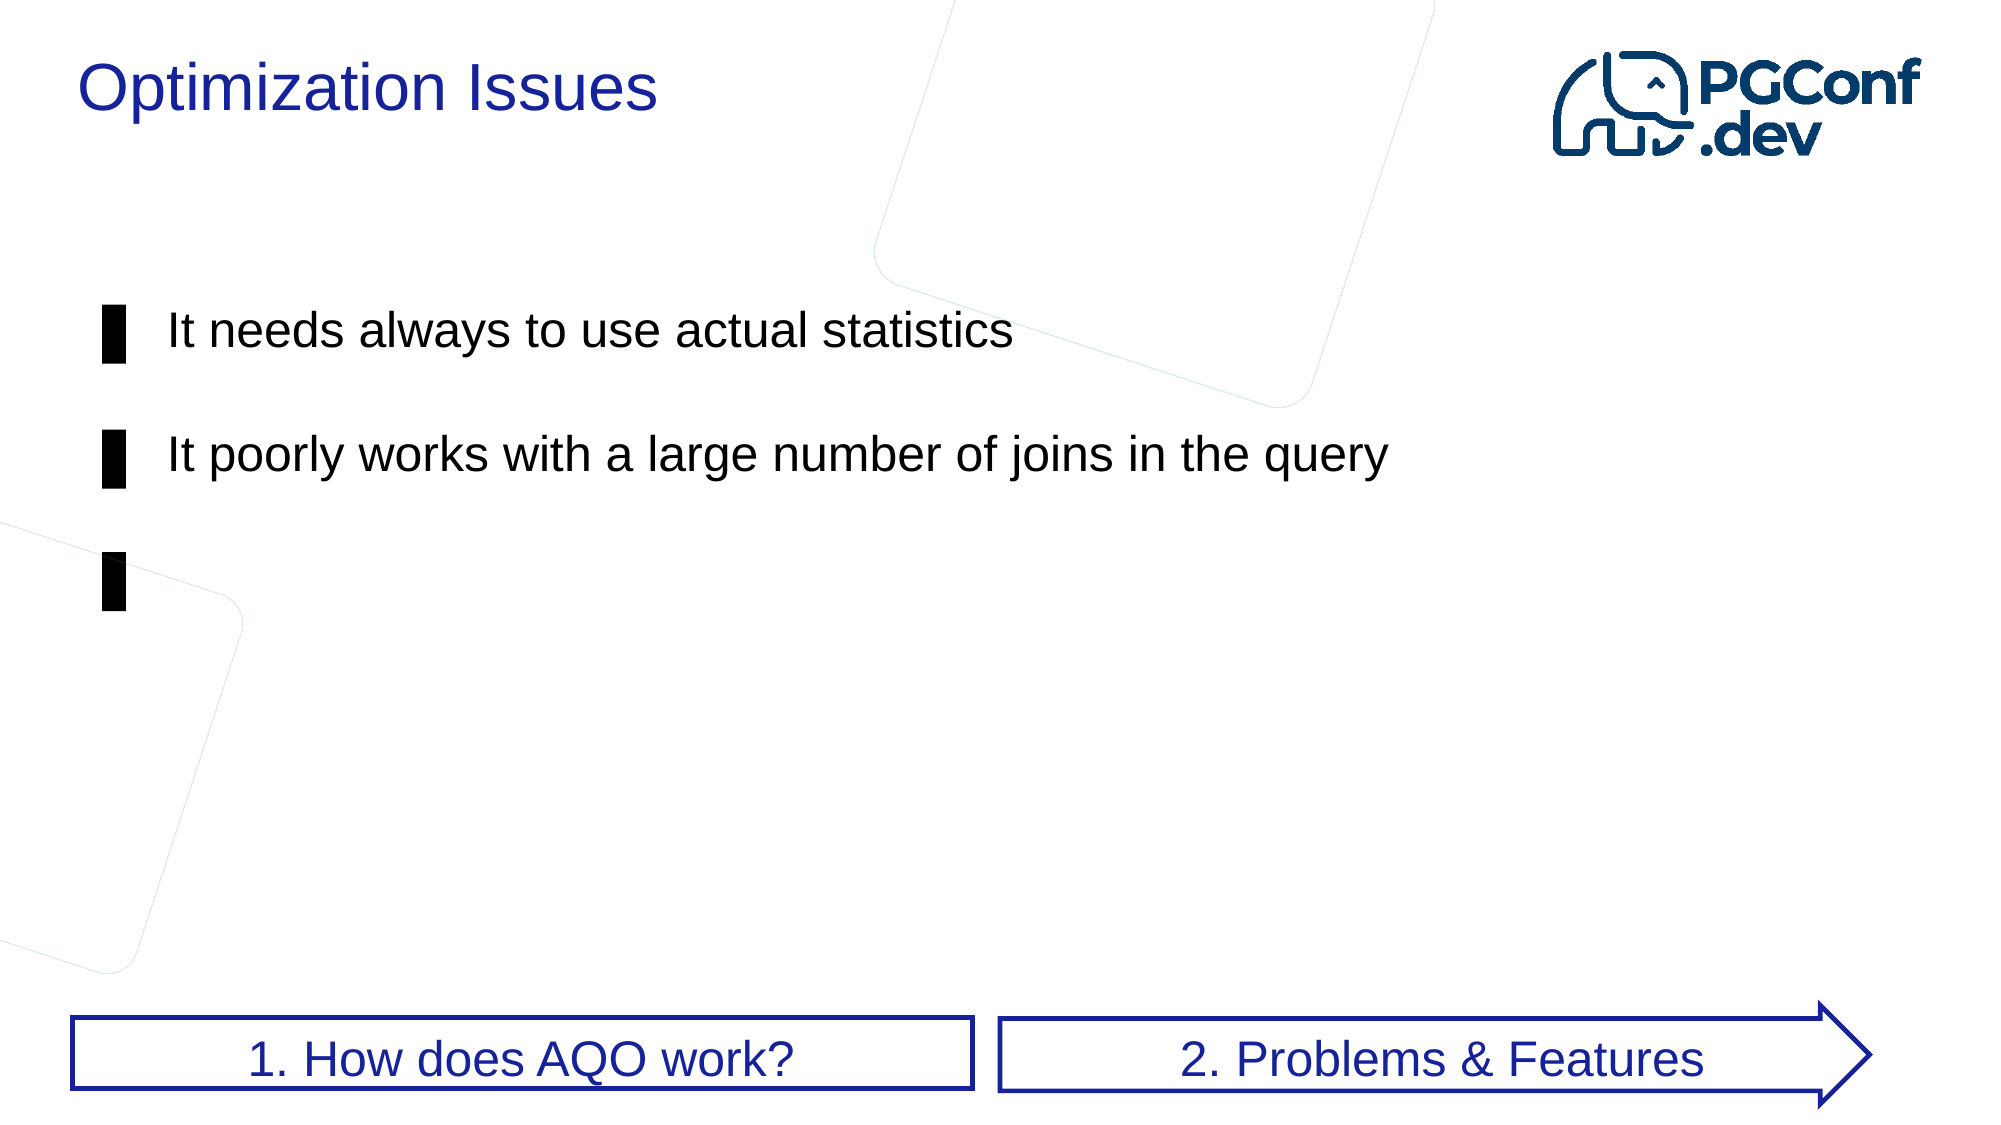

Optimization Issues
It needs always to use actual statistics
It poorly works with a large number of joins in the query
1. How does AQO work?
2. Problems & Features
11